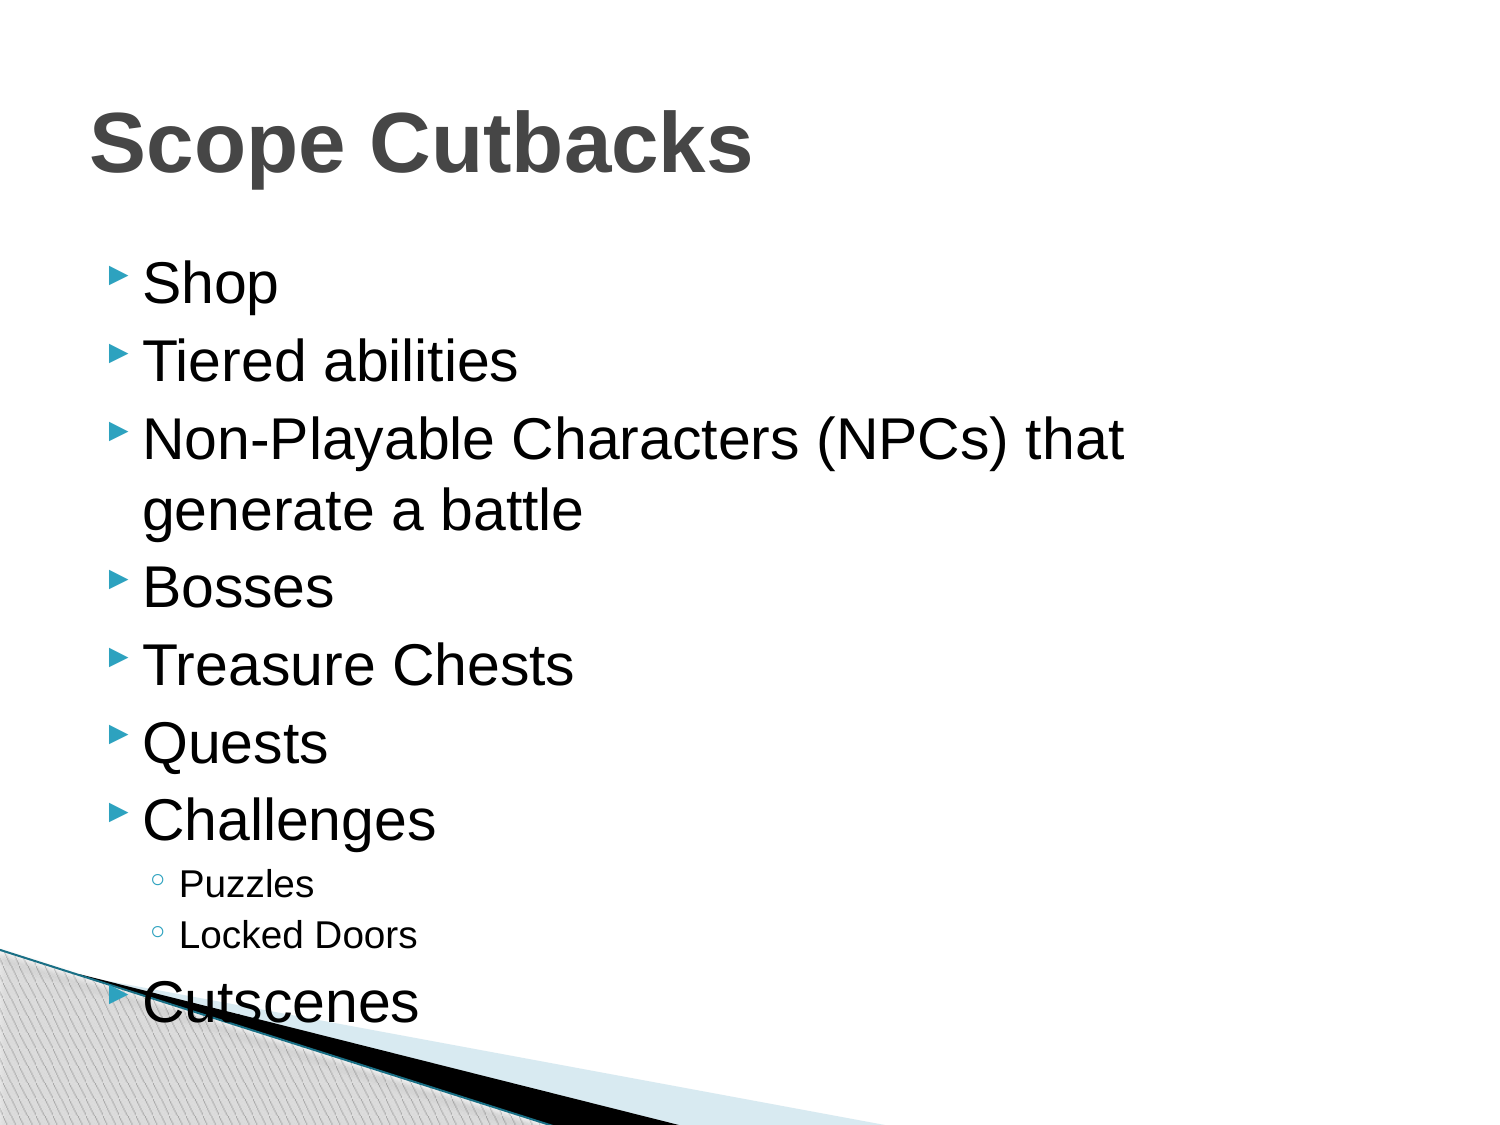

# Scope Cutbacks
Shop
Tiered abilities
Non-Playable Characters (NPCs) that generate a battle
Bosses
Treasure Chests
Quests
Challenges
Puzzles
Locked Doors
Cutscenes